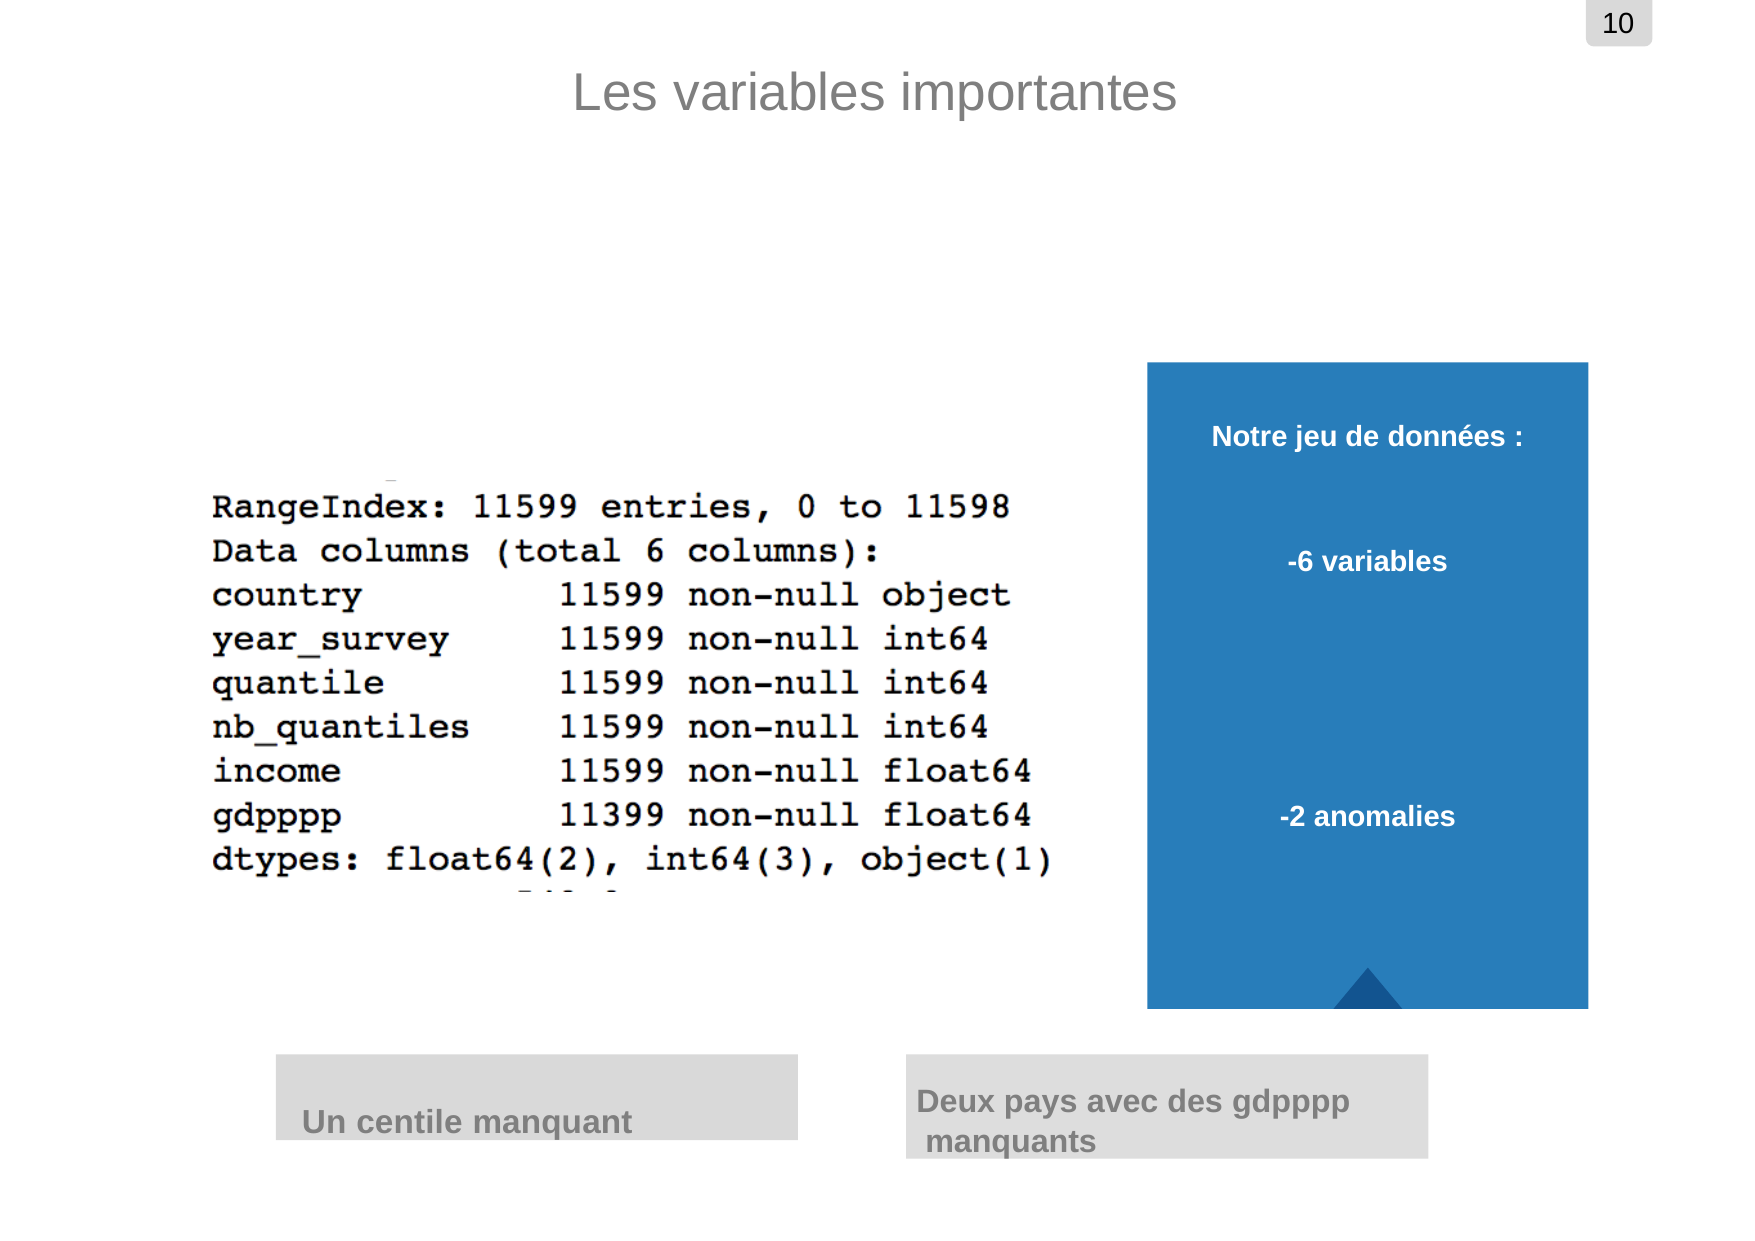

10
# Les variables importantes

Notre jeu de données :

-6 variables

-2 anomalies

Un centile manquant
Deux pays avec des gdpppp  manquants